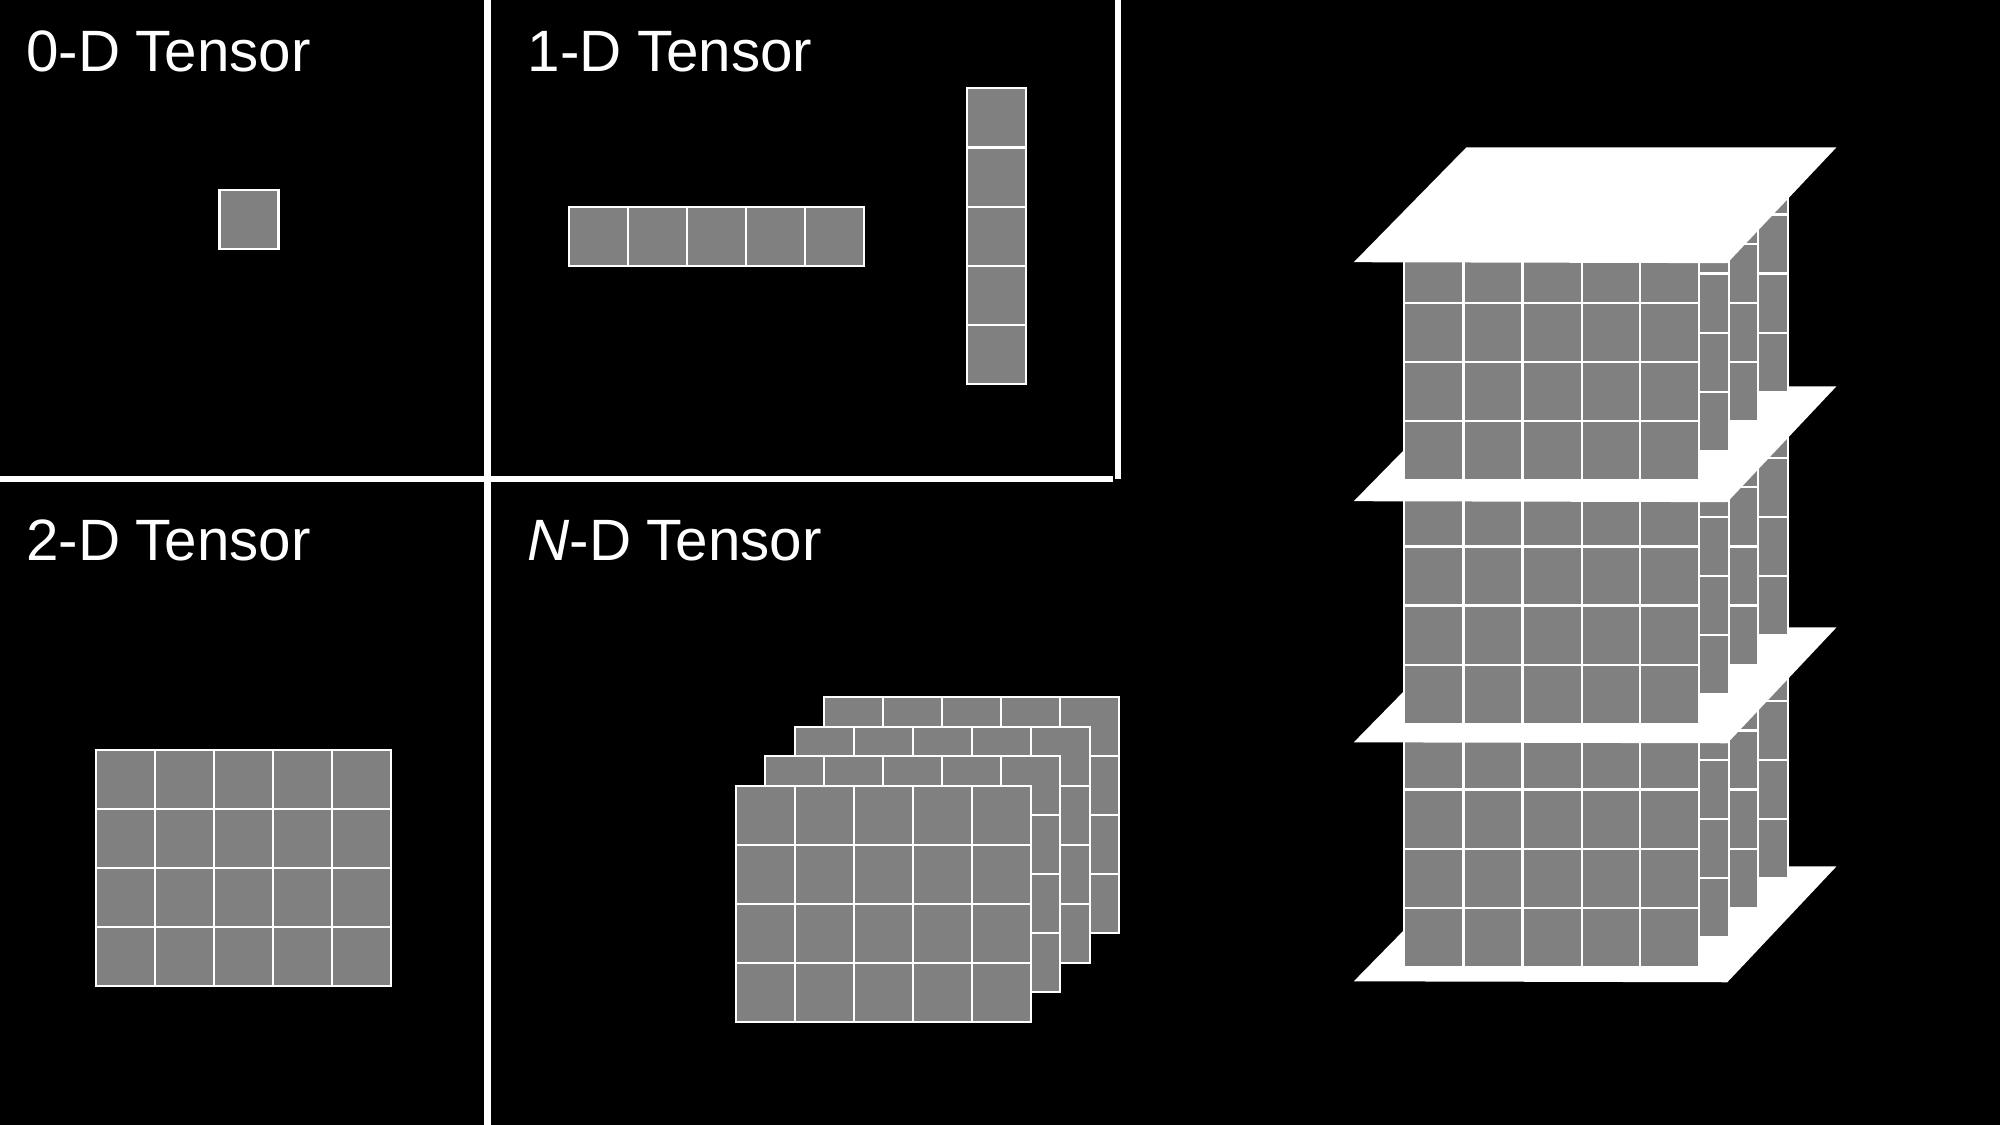

0-D Tensor
1-D Tensor

2-D Tensor
N-D Tensor